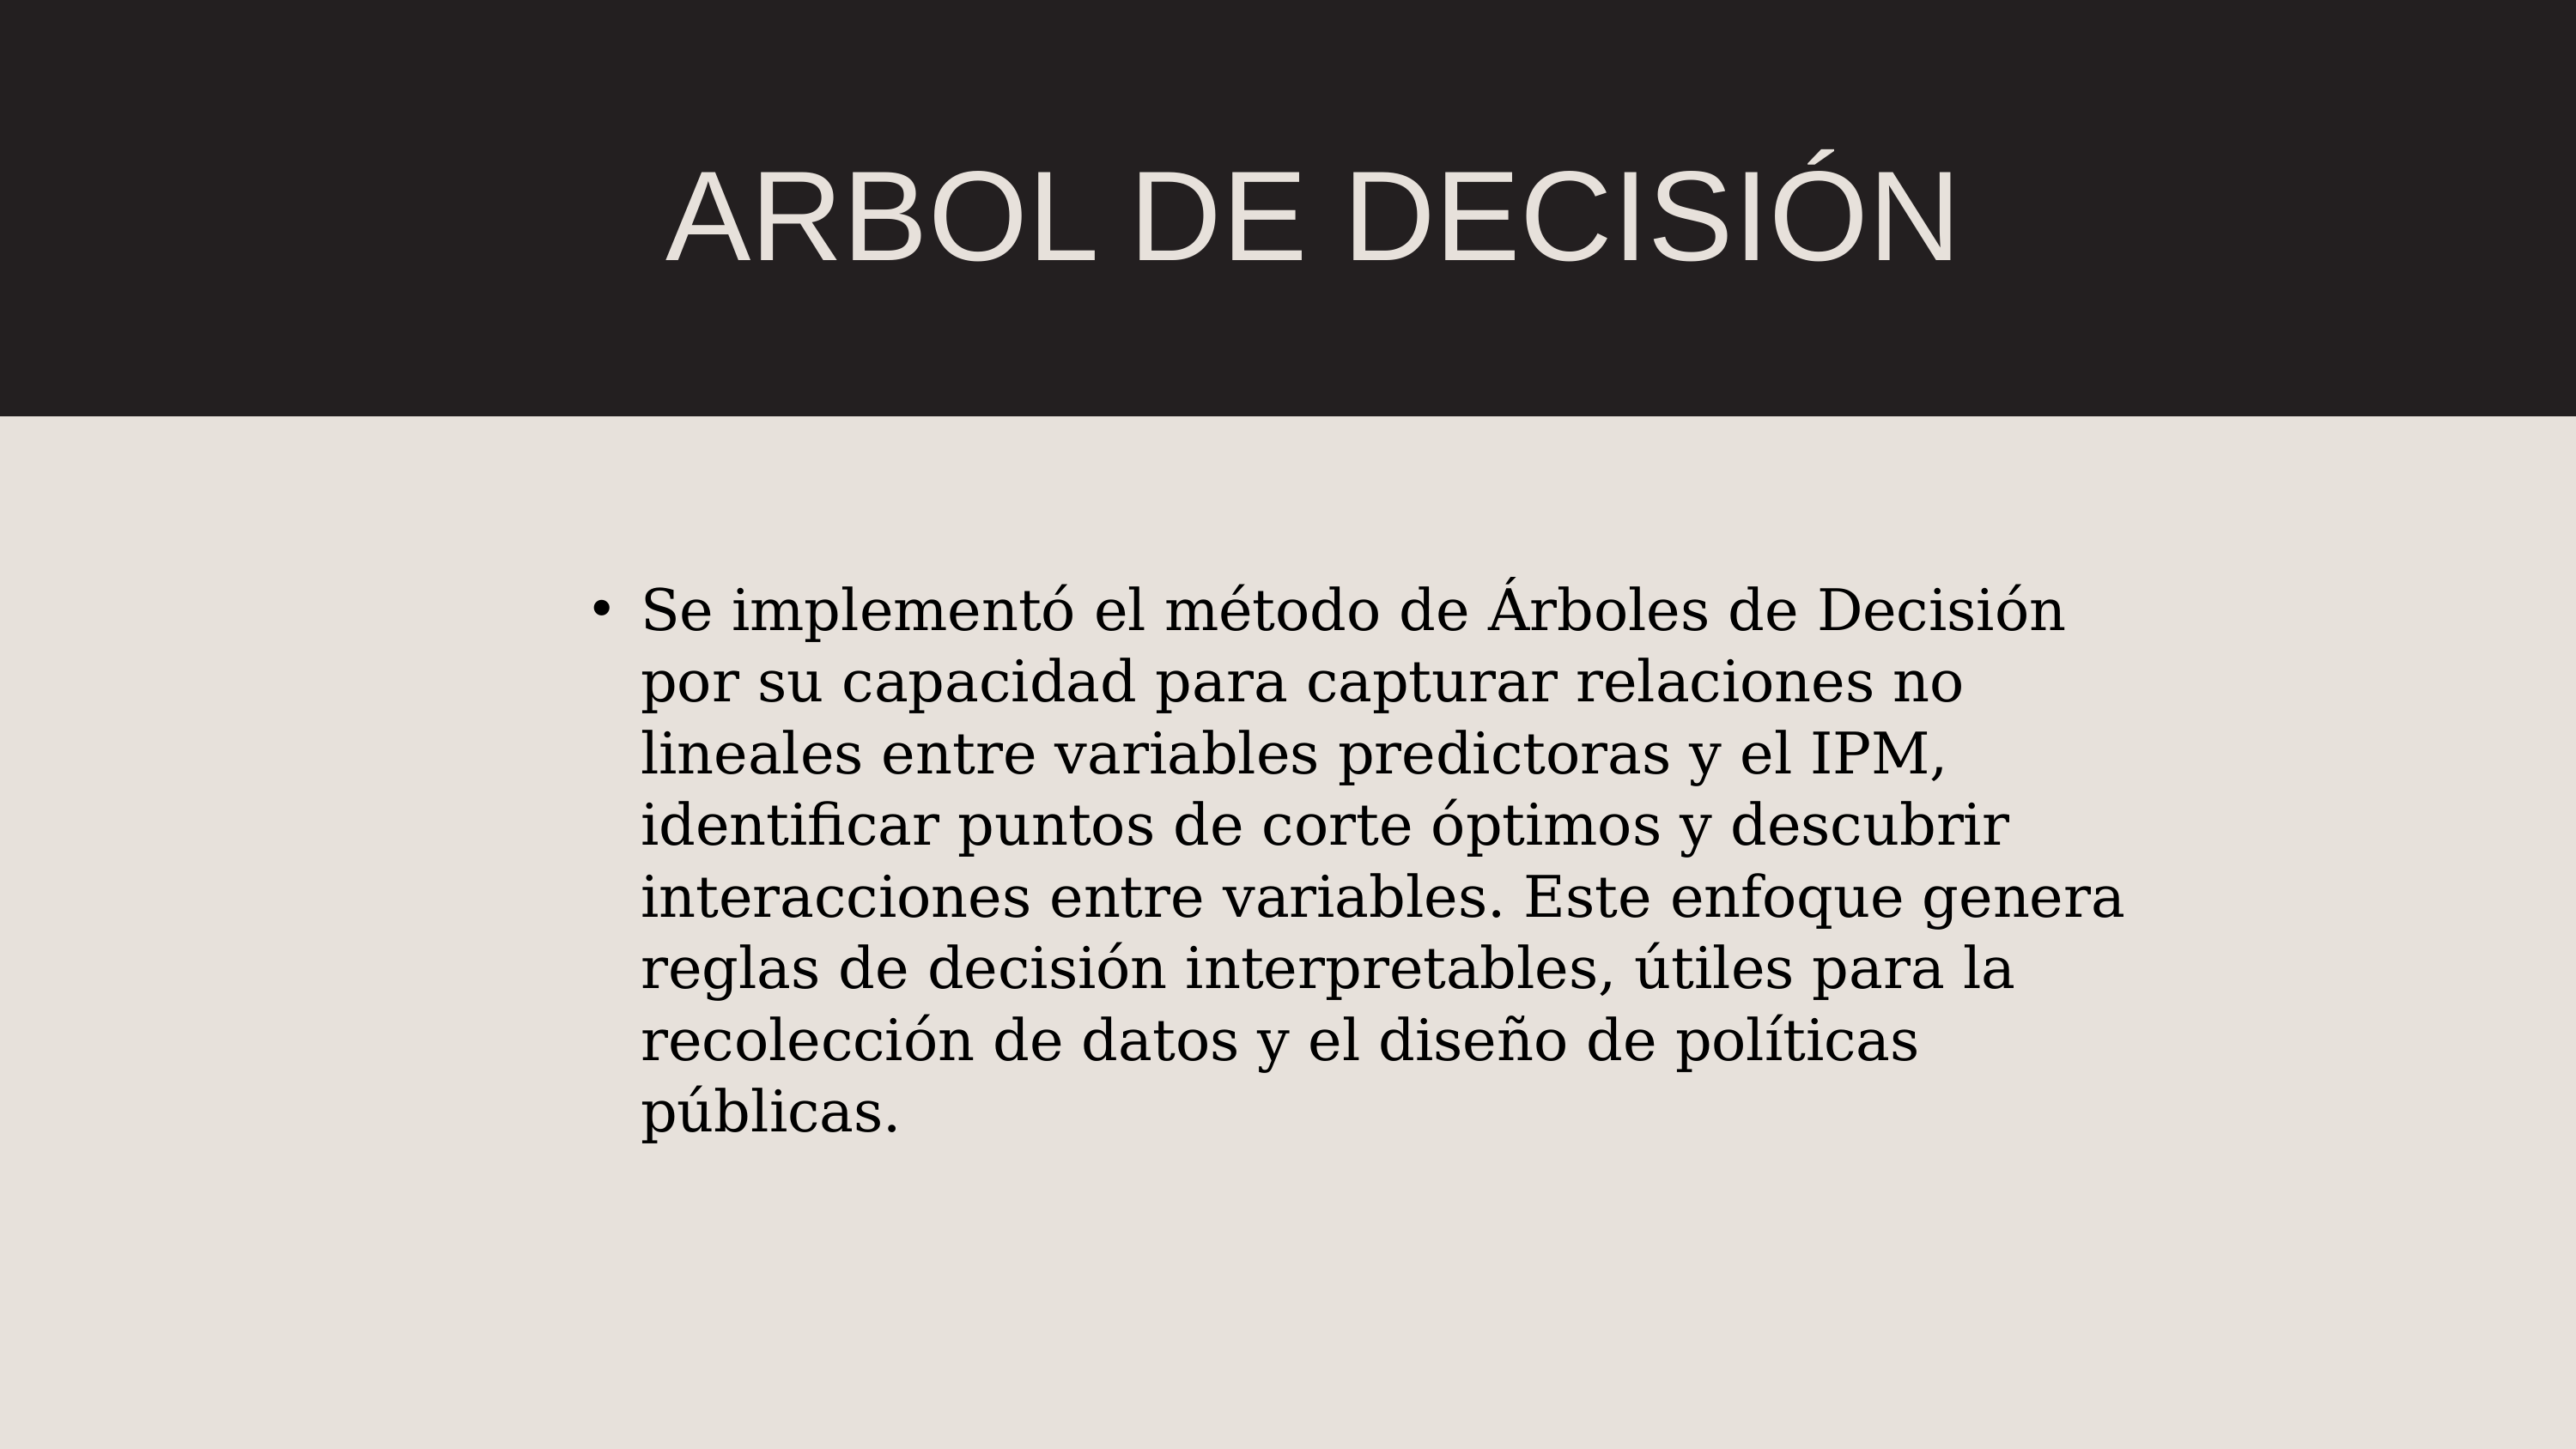

ARBOL DE DECISIÓN
Se implementó el método de Árboles de Decisión por su capacidad para capturar relaciones no lineales entre variables predictoras y el IPM, identificar puntos de corte óptimos y descubrir interacciones entre variables. Este enfoque genera reglas de decisión interpretables, útiles para la recolección de datos y el diseño de políticas públicas.